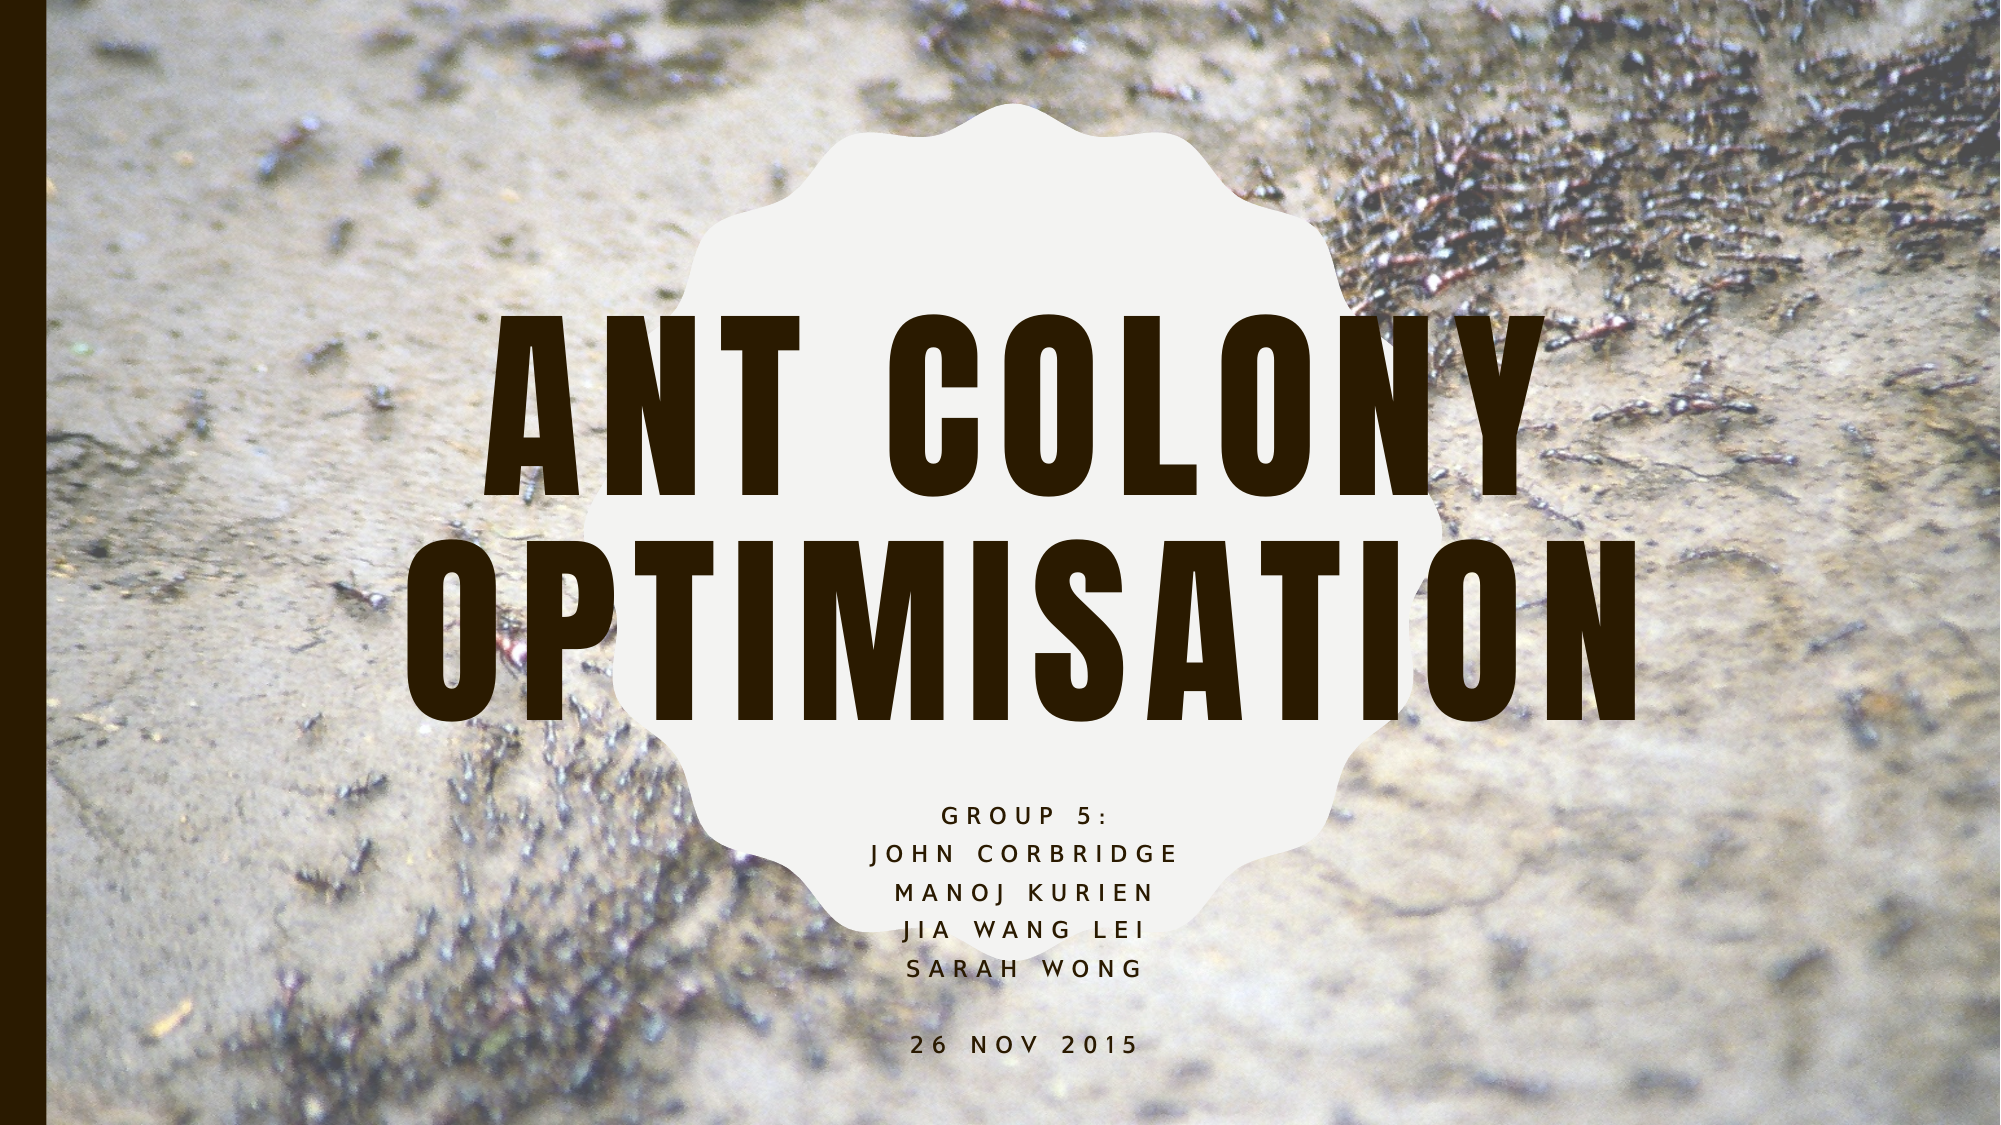

# Ant Colony Optimisation
Group 5:
John Corbridge
Manoj Kurien
Jia Wang Lei
Sarah Wong

26 Nov 2015